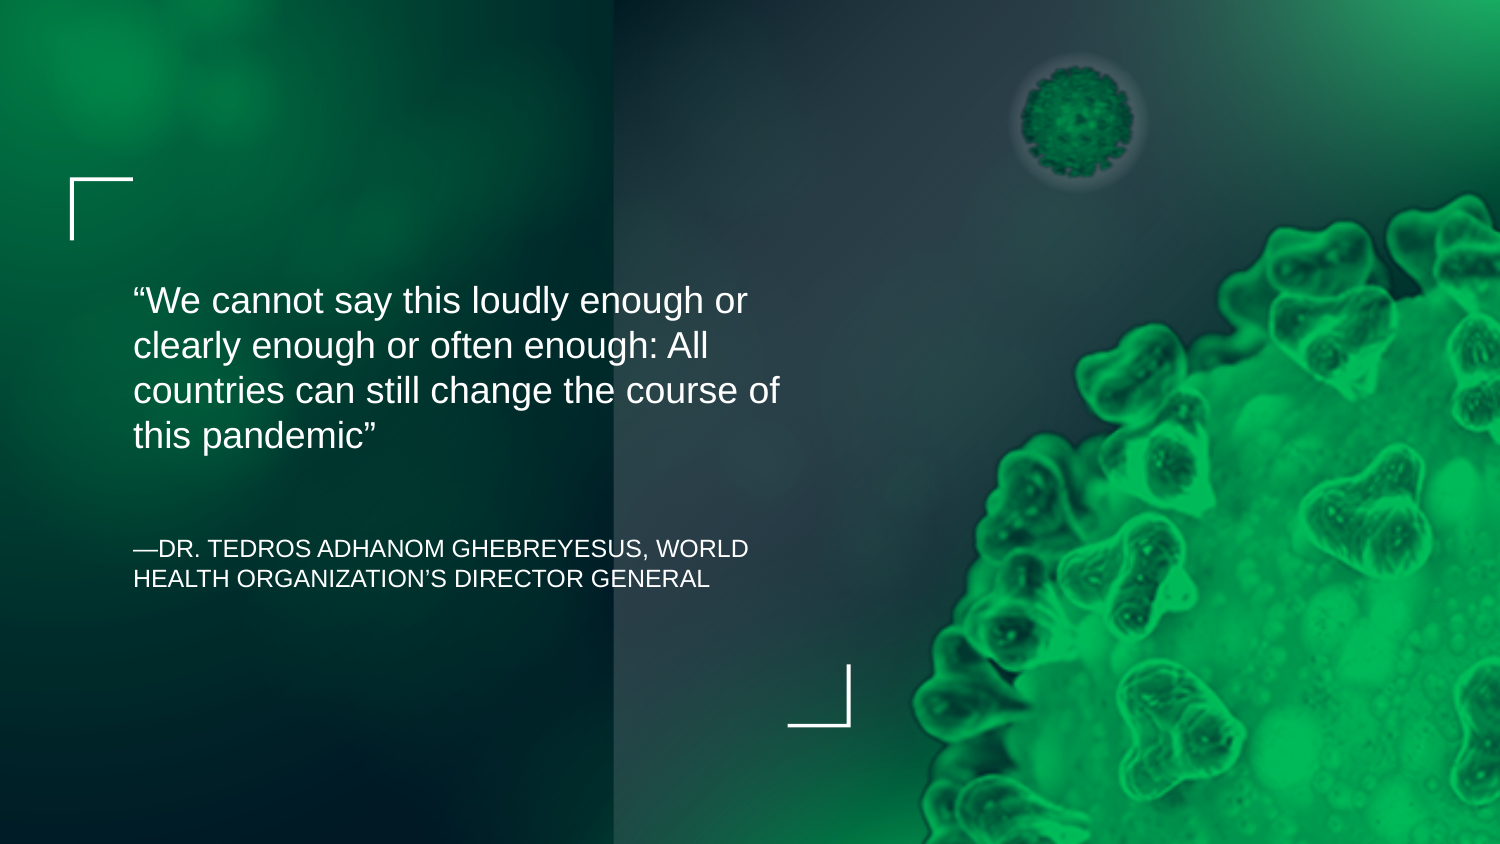

“We cannot say this loudly enough or clearly enough or often enough: All countries can still change the course of this pandemic”

# —DR. TEDROS ADHANOM GHEBREYESUS, WORLD HEALTH ORGANIZATION’S DIRECTOR GENERAL